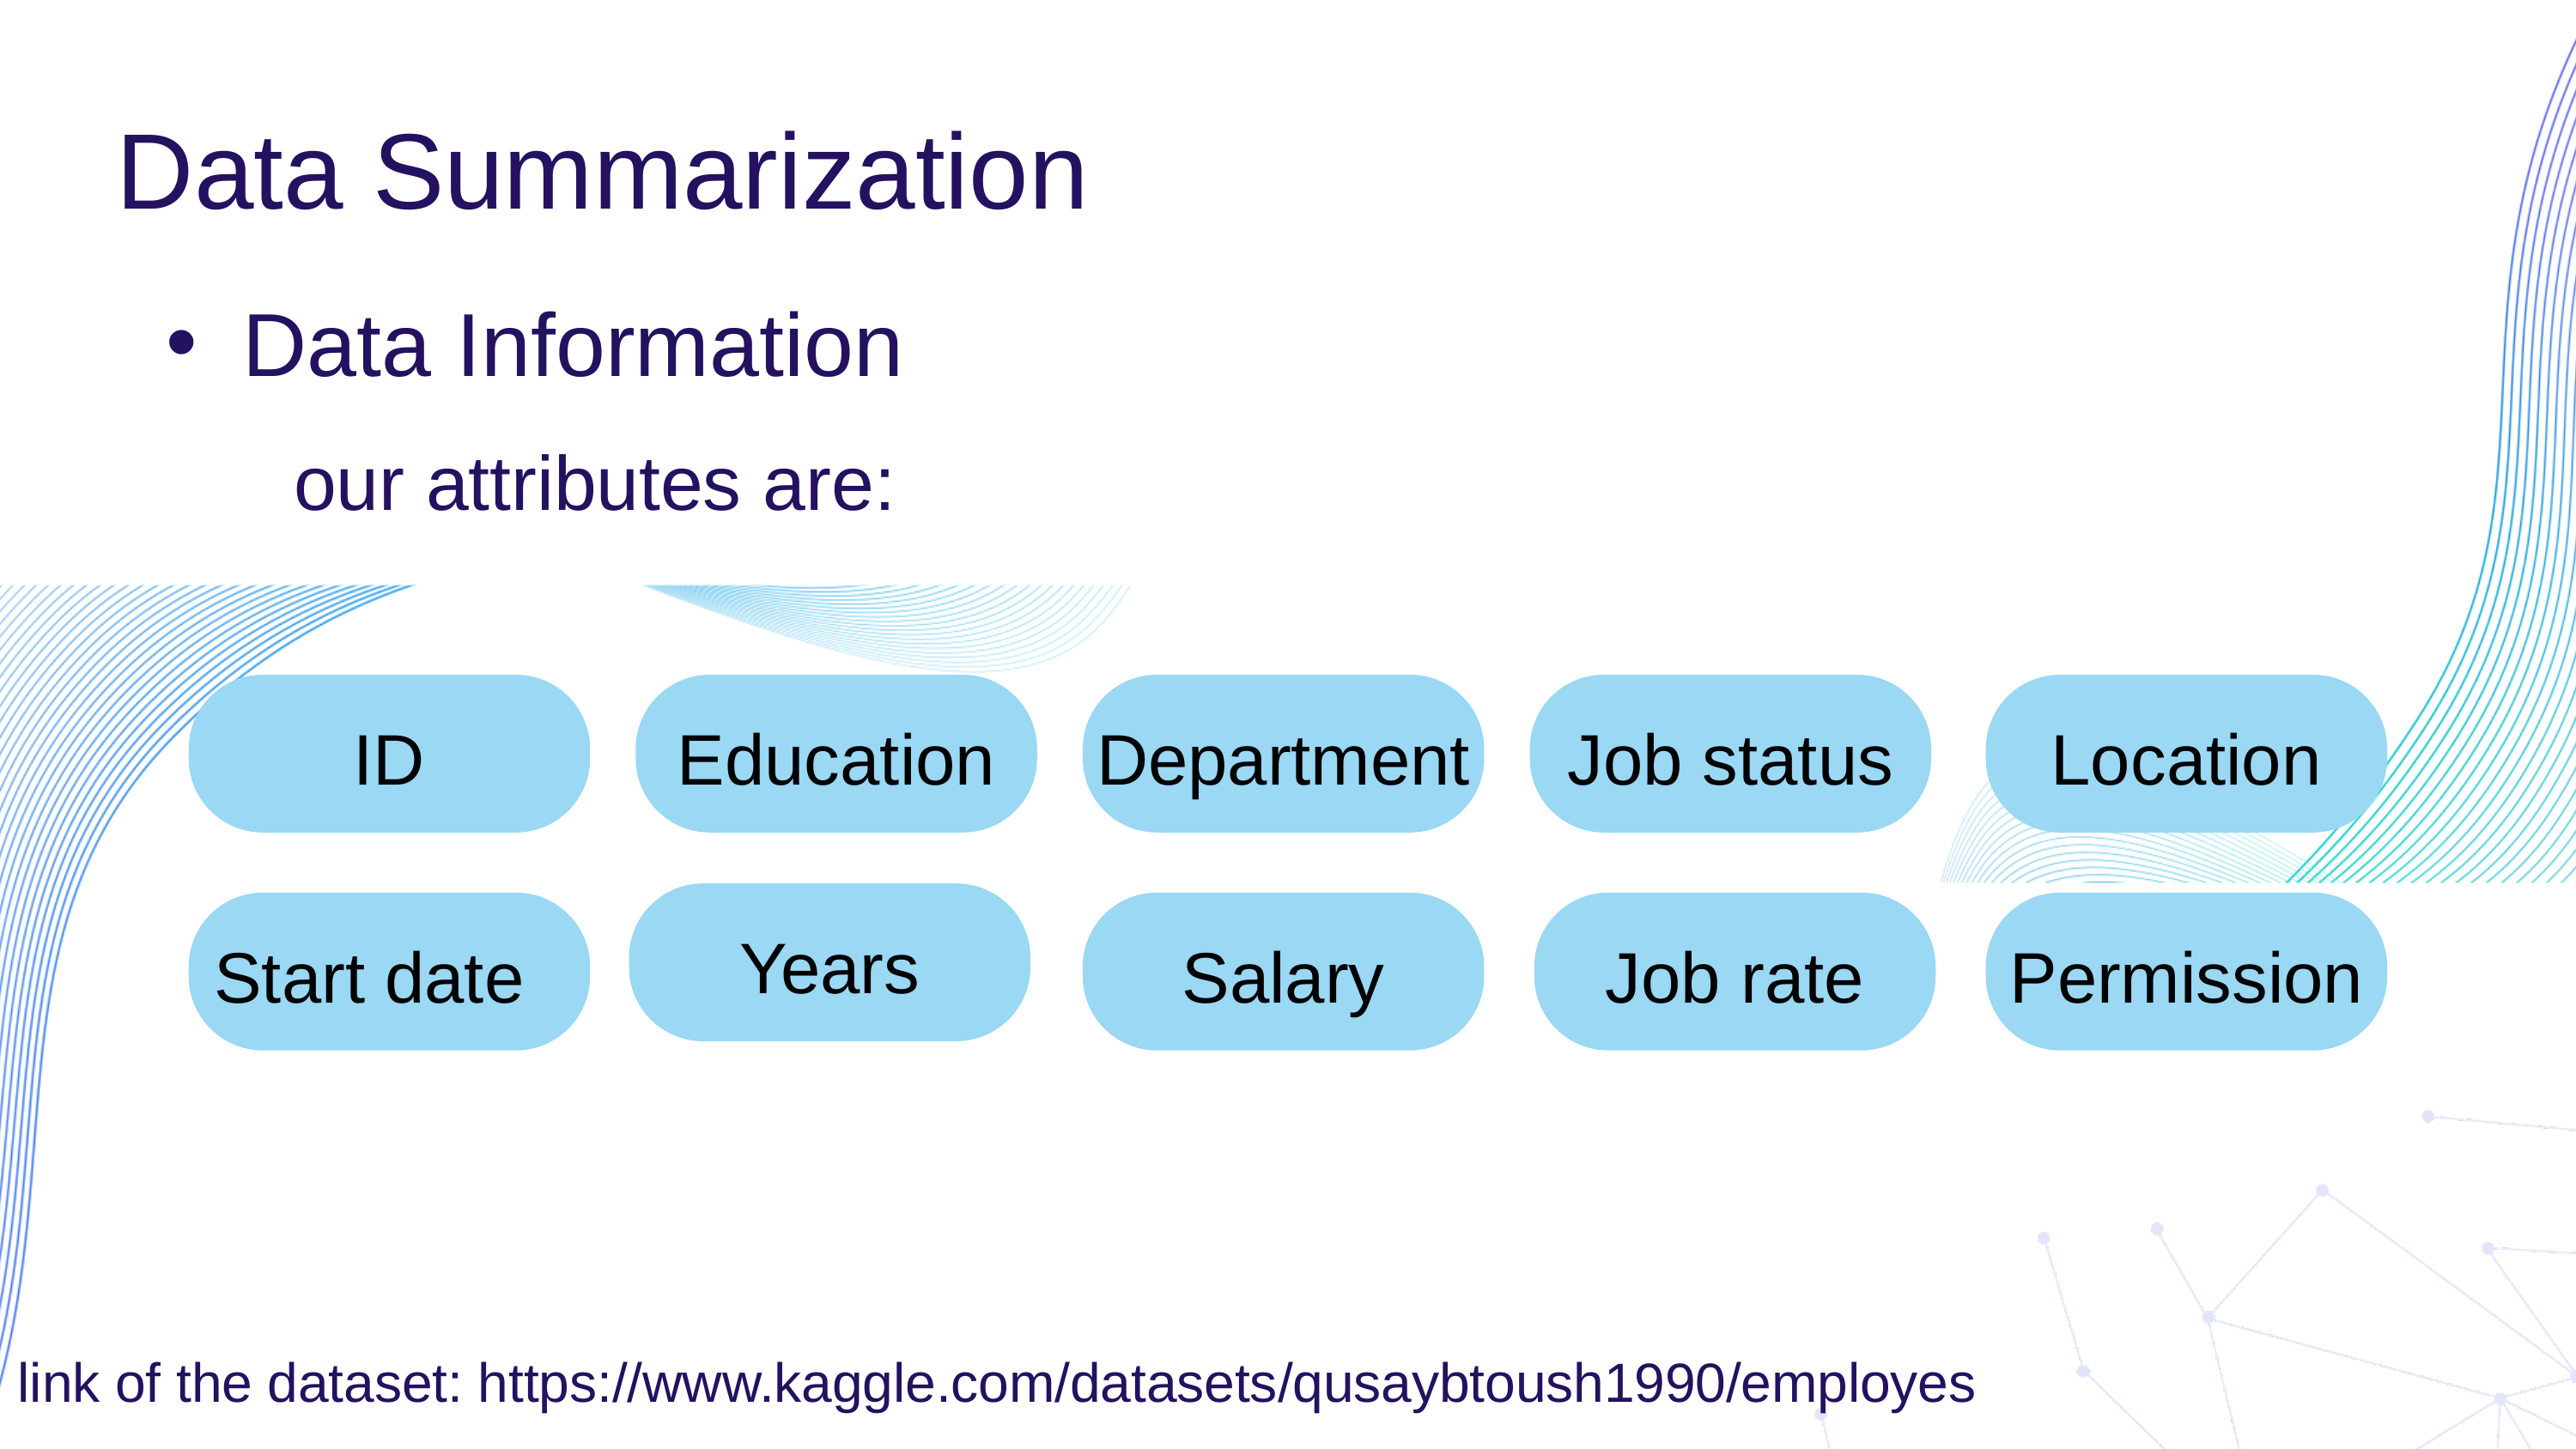

Data Summarization
Data Information
our attributes are:

ID

Education

Department

Job status

Location

Years

Start date

Salary

Job rate

Permission

 link of the dataset: https://www.kaggle.com/datasets/qusaybtoush1990/employes